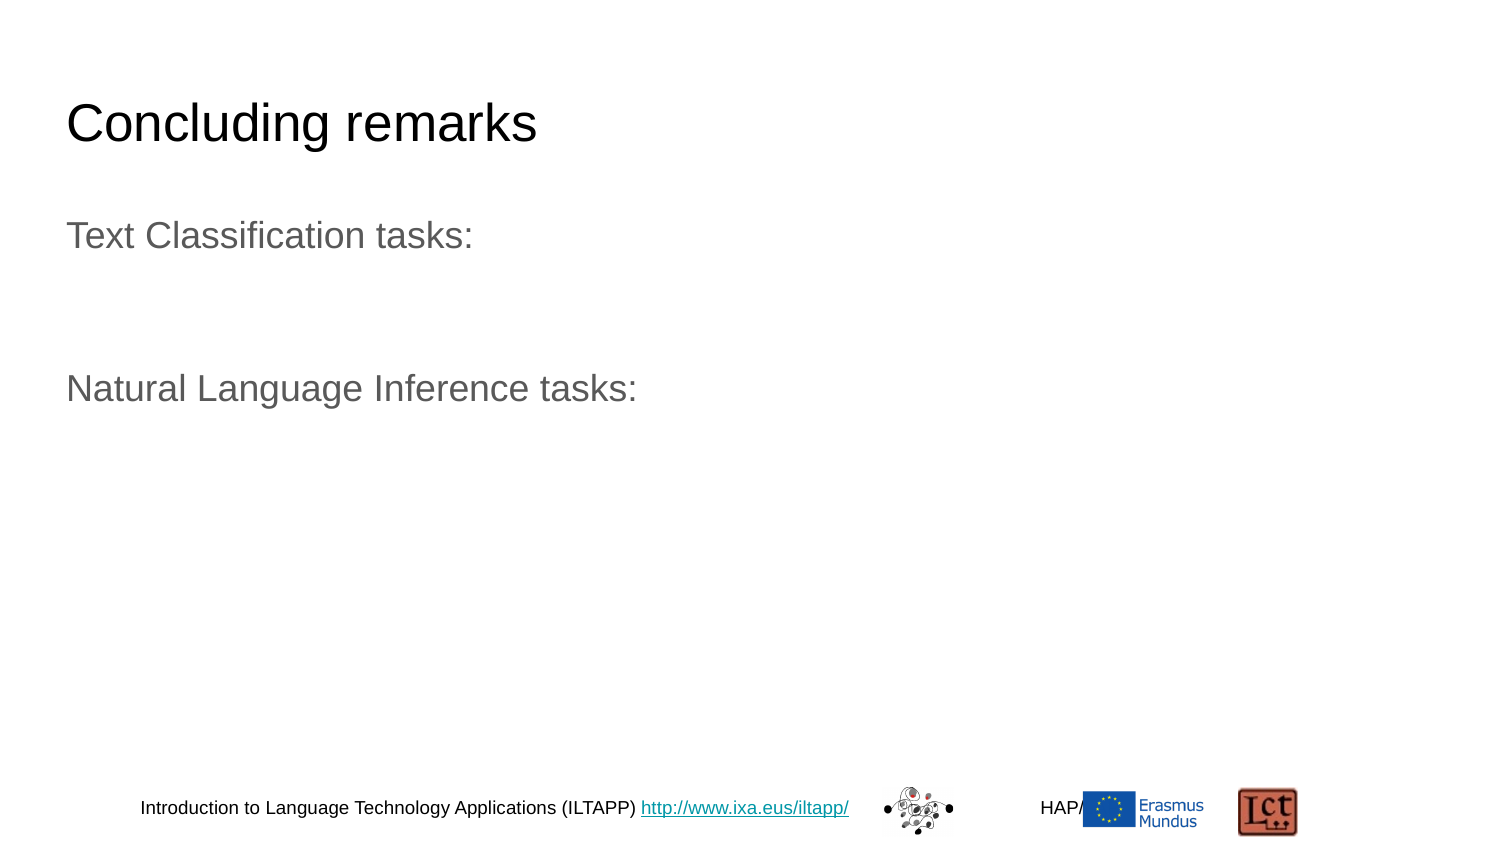

# Concluding remarks
Text Classification tasks:

Natural Language Inference tasks: